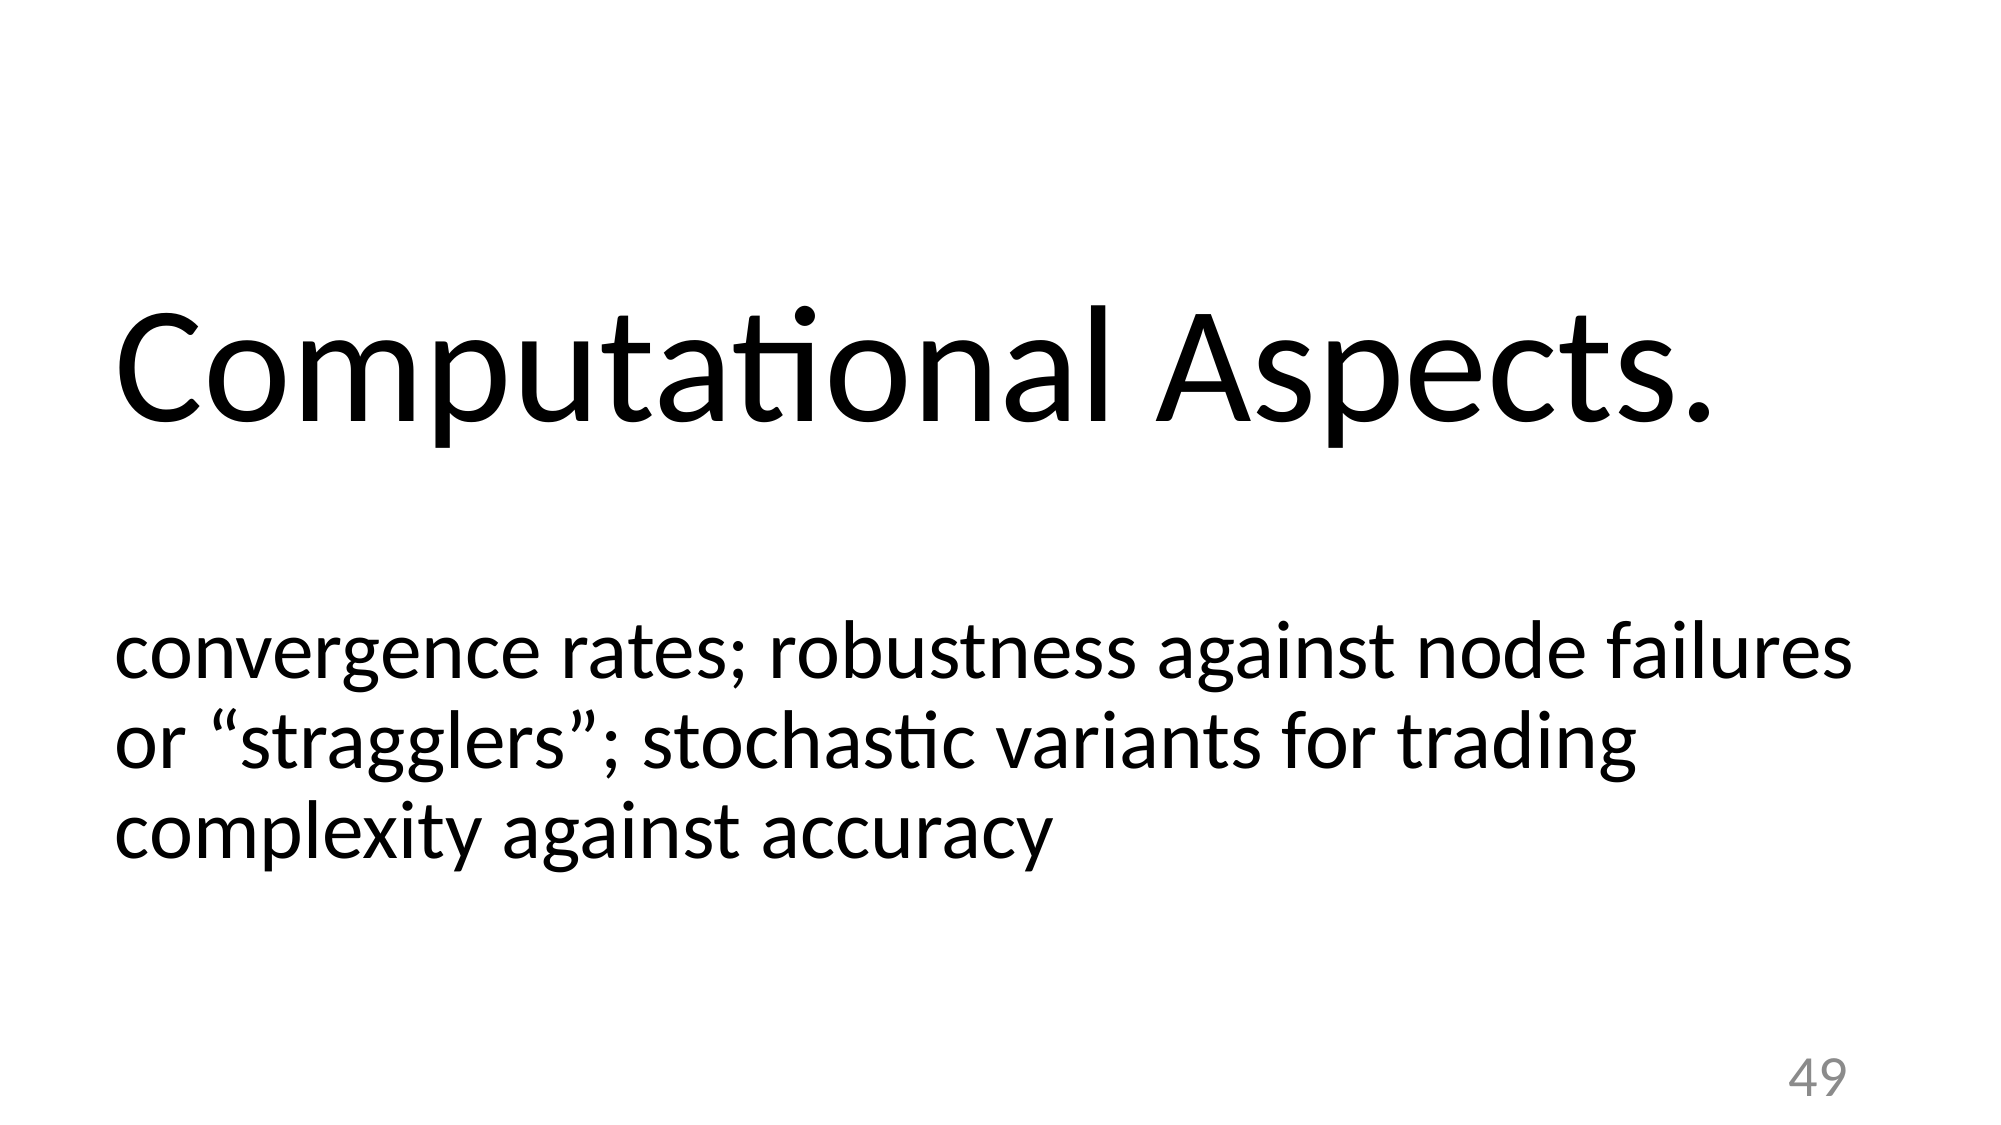

Computational Aspects.

convergence rates; robustness against node failures or “stragglers”; stochastic variants for trading complexity against accuracy

49